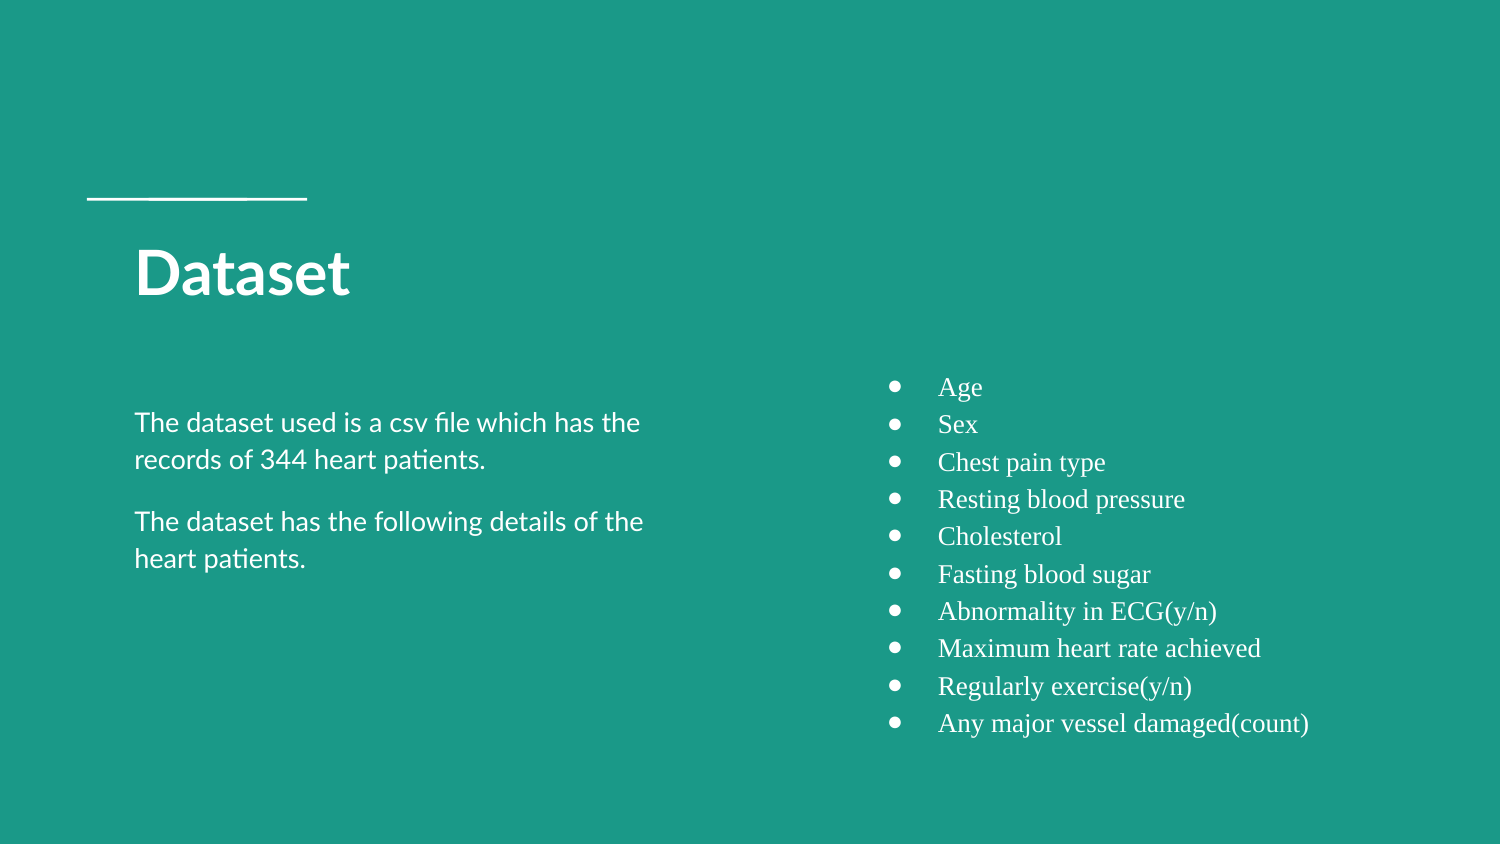

# Dataset
Age
Sex
Chest pain type
Resting blood pressure
Cholesterol
Fasting blood sugar
Abnormality in ECG(y/n)
Maximum heart rate achieved
Regularly exercise(y/n)
Any major vessel damaged(count)
The dataset used is a csv file which has the records of 344 heart patients.
The dataset has the following details of the heart patients.